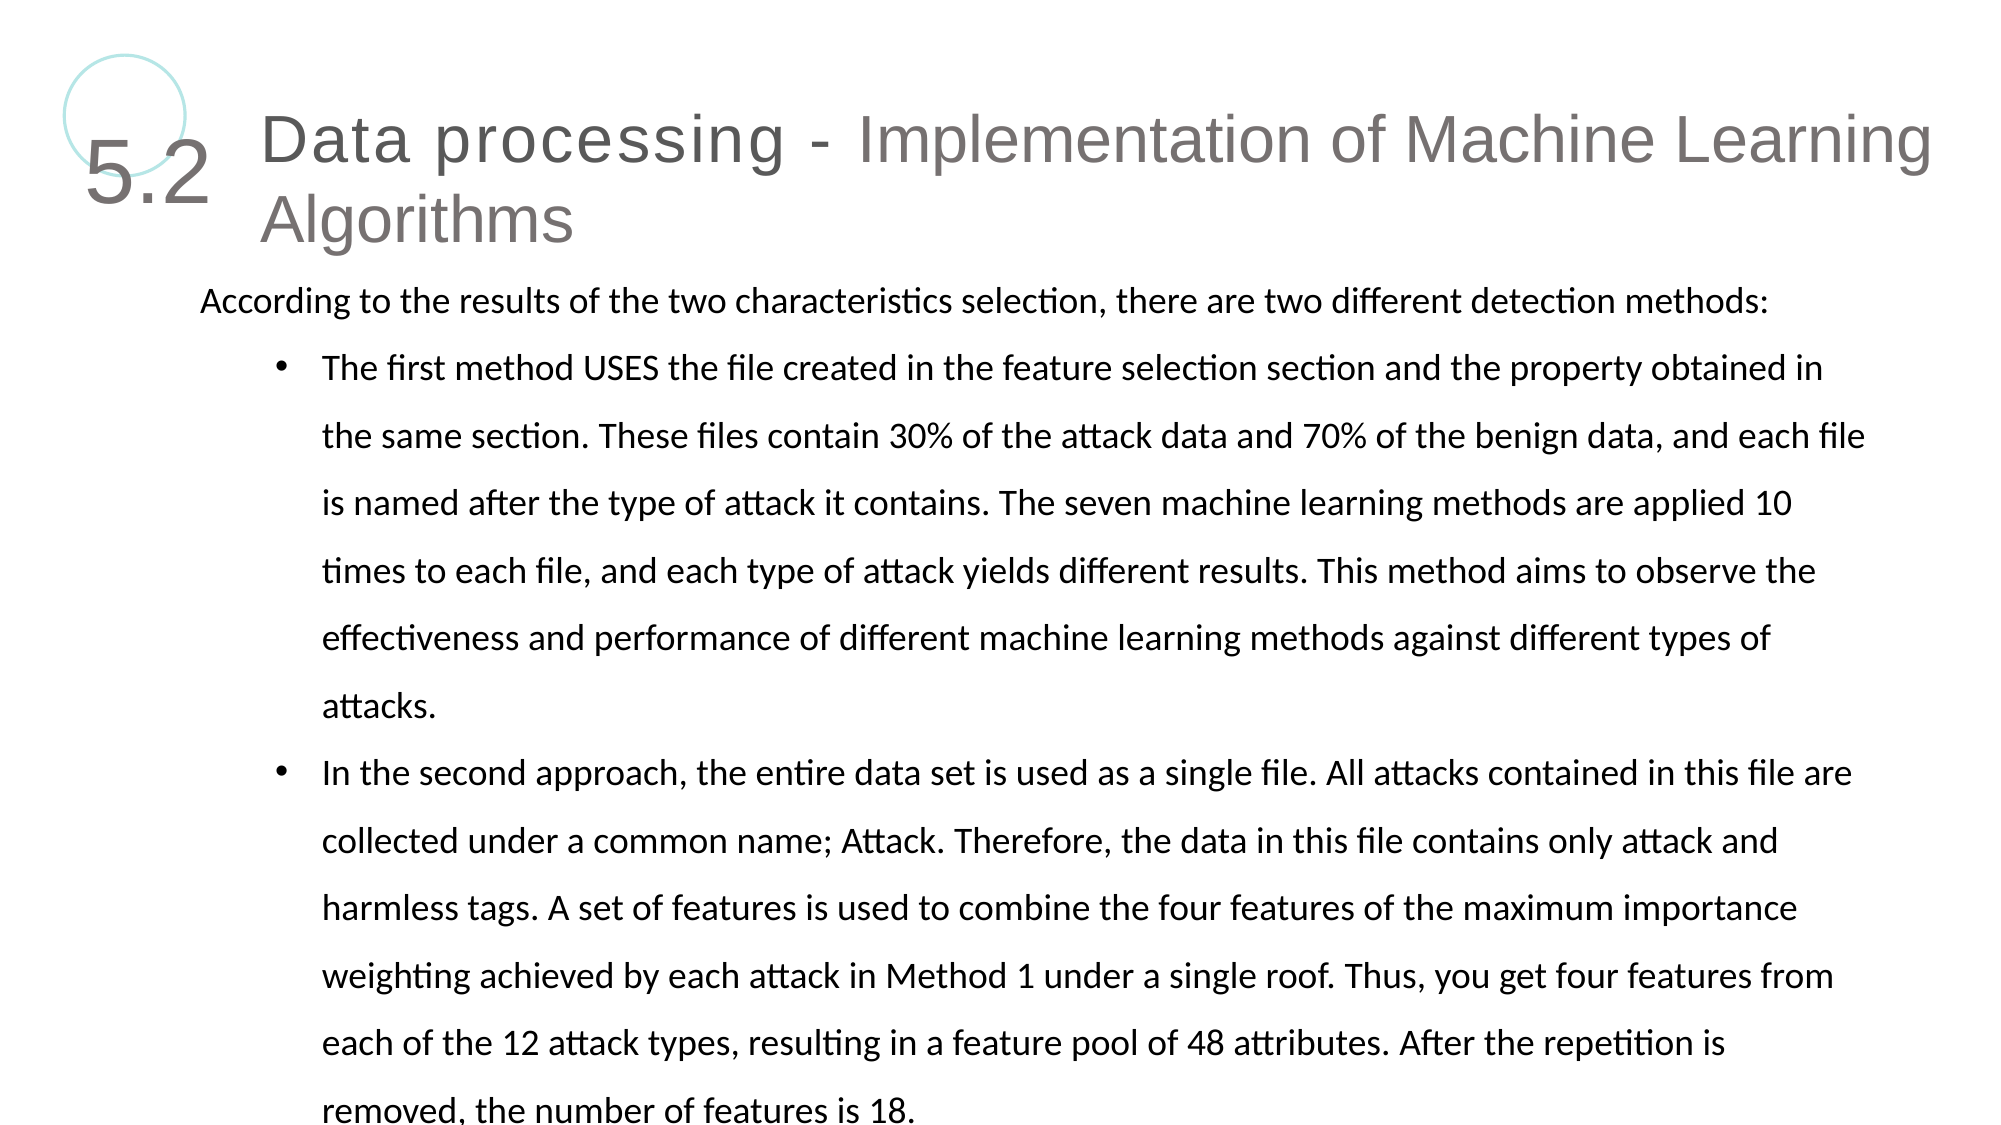

Data processing - Implementation of Machine Learning Algorithms
5.2
According to the results of the two characteristics selection, there are two different detection methods:
The first method USES the file created in the feature selection section and the property obtained in the same section. These files contain 30% of the attack data and 70% of the benign data, and each file is named after the type of attack it contains. The seven machine learning methods are applied 10 times to each file, and each type of attack yields different results. This method aims to observe the effectiveness and performance of different machine learning methods against different types of attacks.
In the second approach, the entire data set is used as a single file. All attacks contained in this file are collected under a common name; Attack. Therefore, the data in this file contains only attack and harmless tags. A set of features is used to combine the four features of the maximum importance weighting achieved by each attack in Method 1 under a single roof. Thus, you get four features from each of the 12 attack types, resulting in a feature pool of 48 attributes. After the repetition is removed, the number of features is 18.